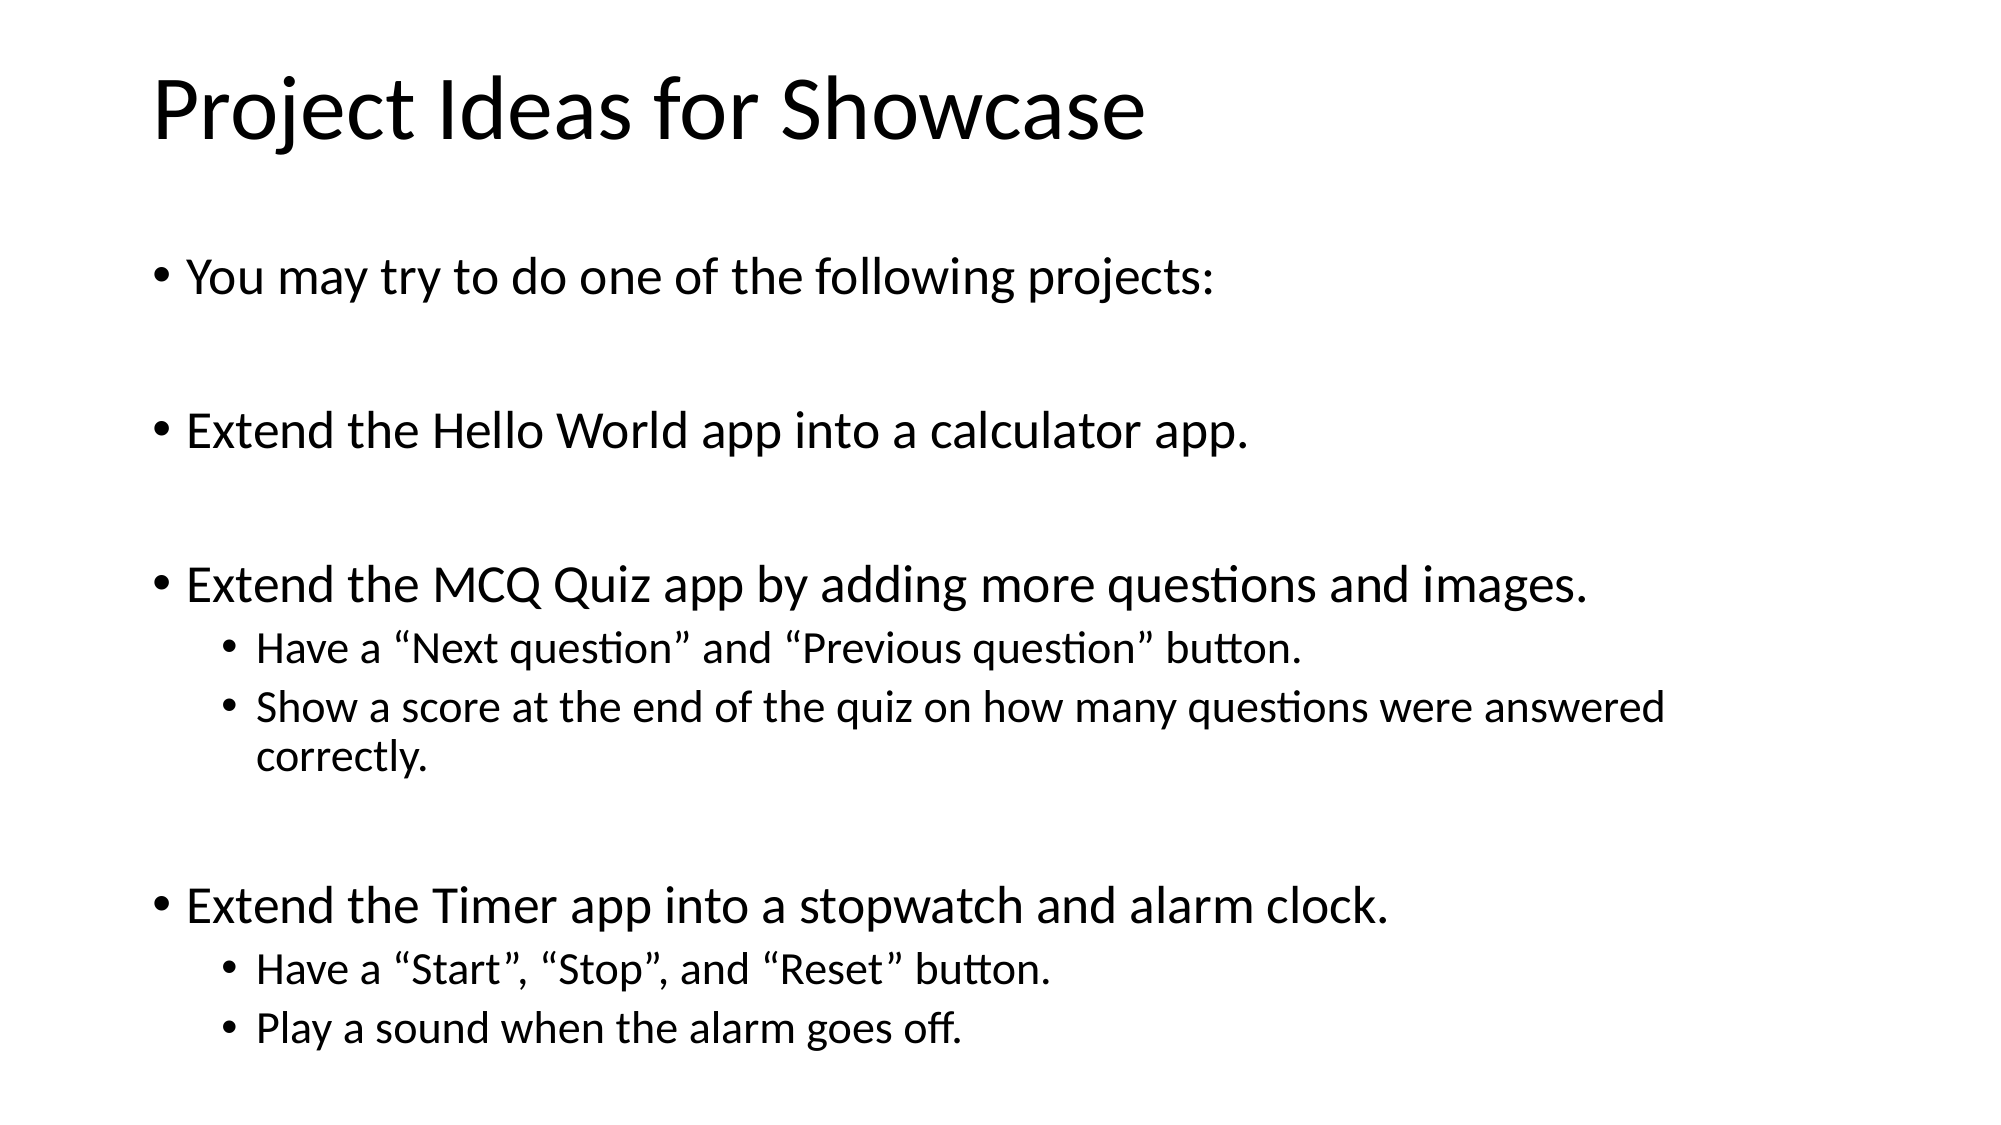

# Project Ideas for Showcase
You may try to do one of the following projects:

Extend the Hello World app into a calculator app.

Extend the MCQ Quiz app by adding more questions and images.
Have a “Next question” and “Previous question” button.
Show a score at the end of the quiz on how many questions were answered correctly.

Extend the Timer app into a stopwatch and alarm clock.
Have a “Start”, “Stop”, and “Reset” button.
Play a sound when the alarm goes off.